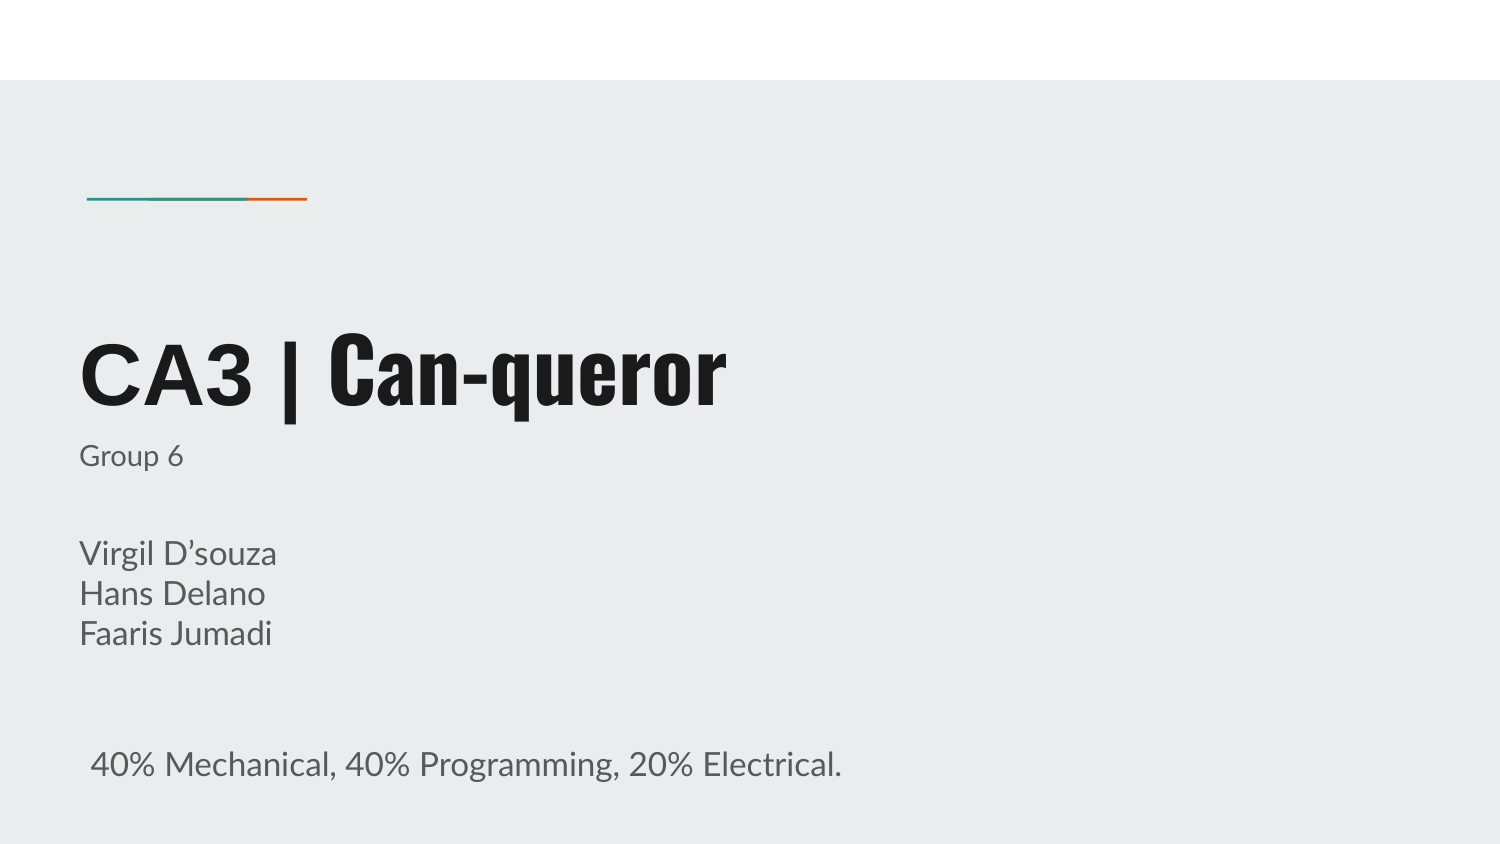

# CA3 | Can-queror
Group 6
Virgil D’souza
Hans Delano
Faaris Jumadi
40% Mechanical, 40% Programming, 20% Electrical.